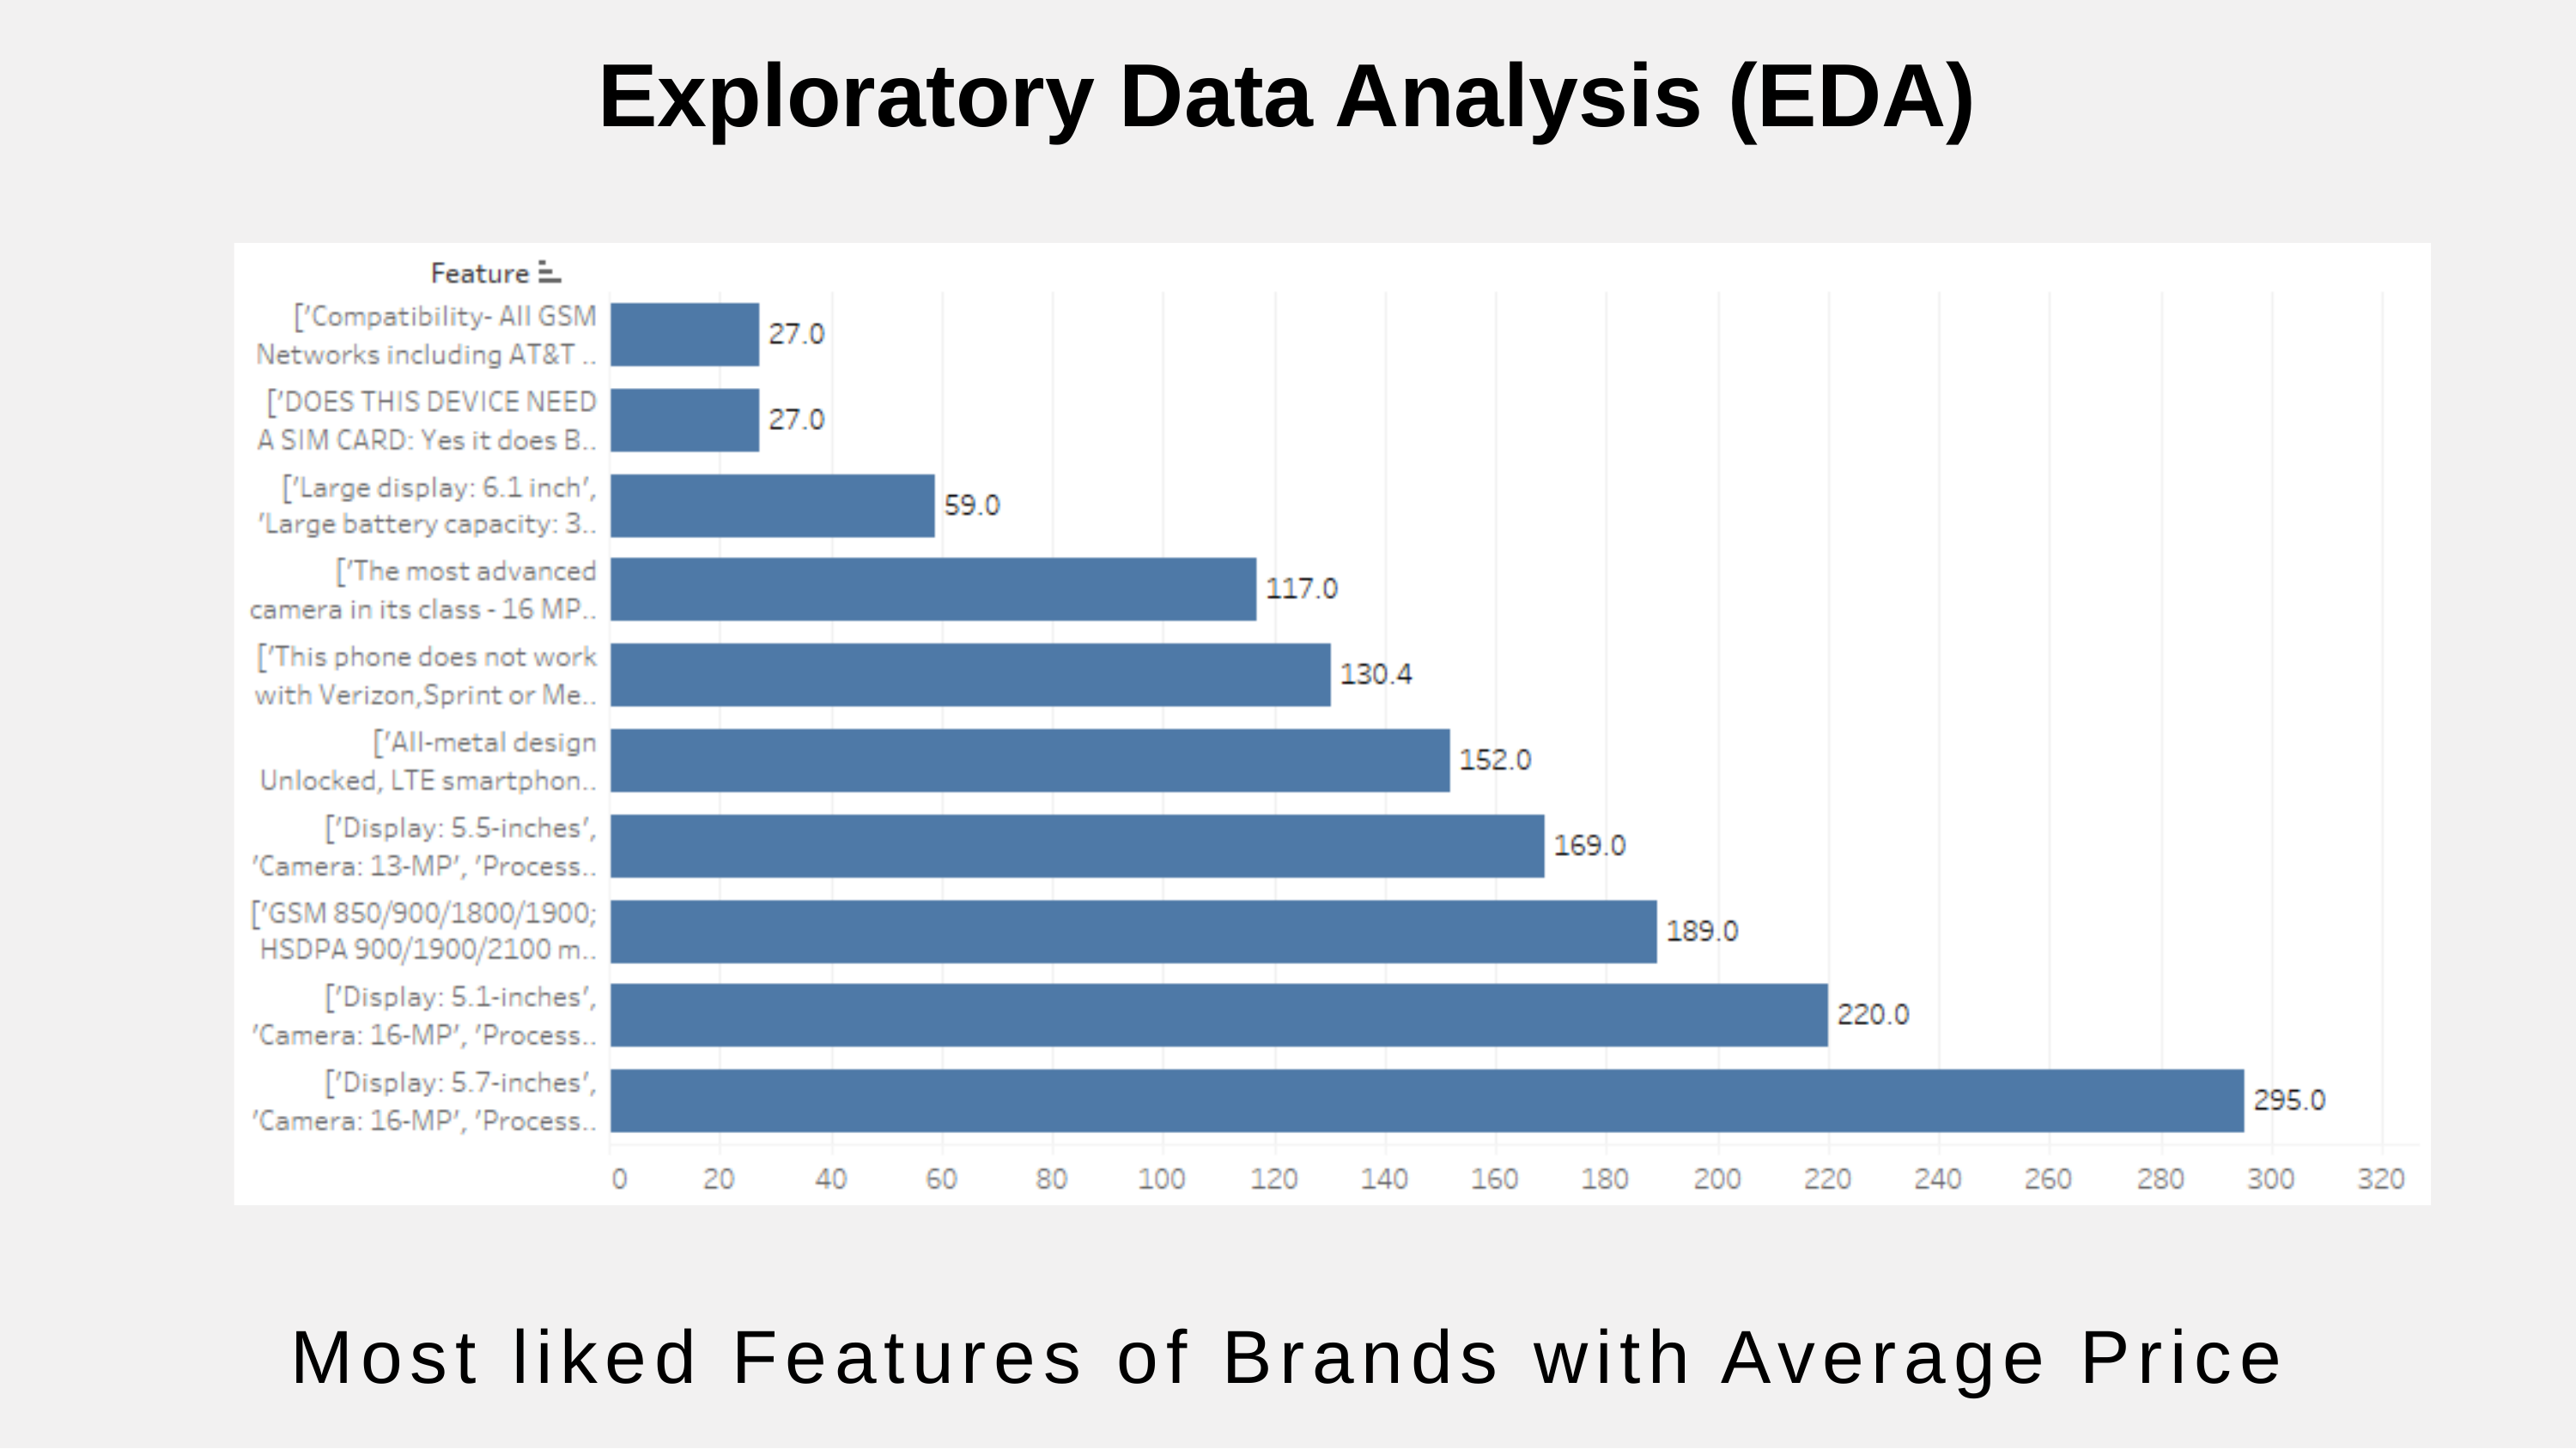

Exploratory Data Analysis (EDA)

Most liked Features of Brands with Average Price